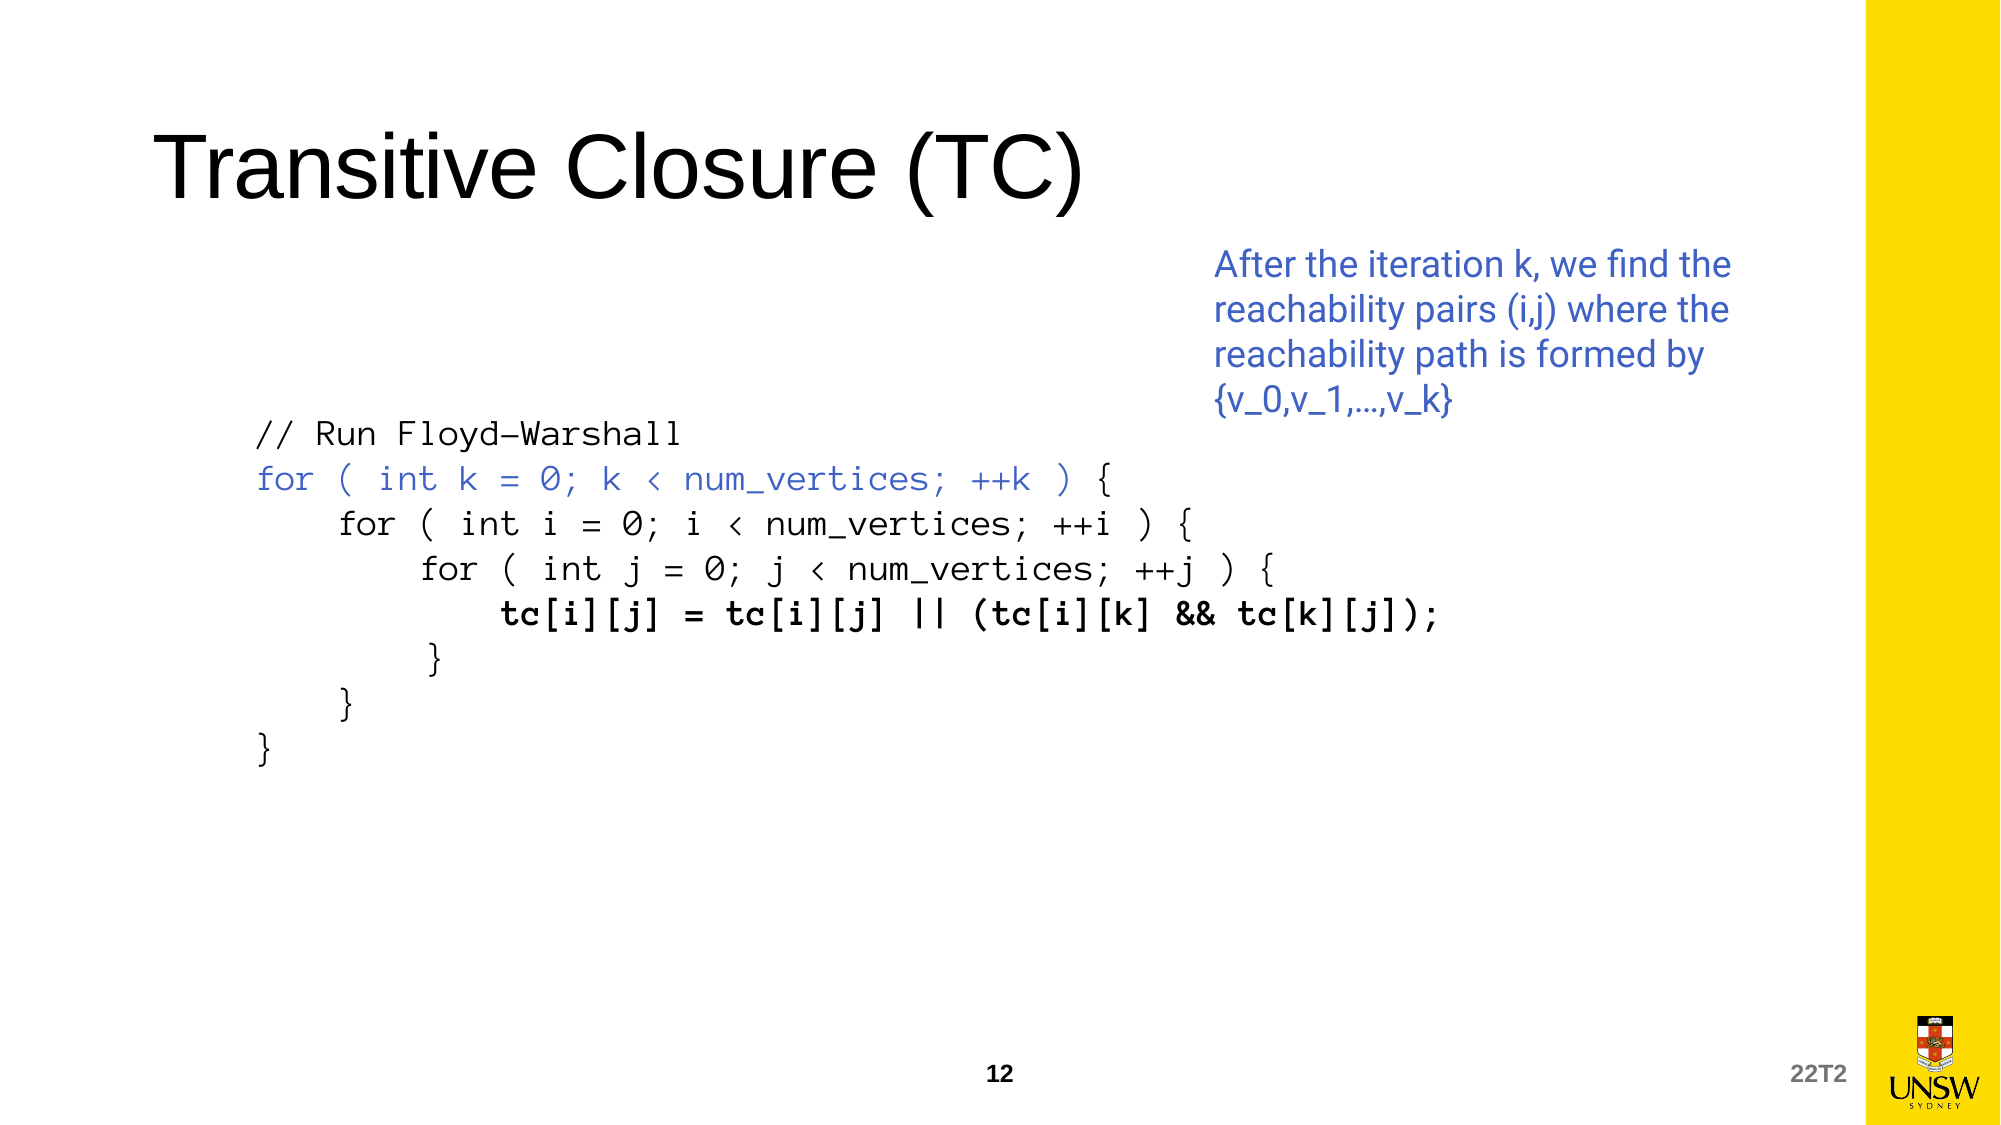

# Transitive Closure (TC)
After the iteration k, we find the reachability pairs (i,j) where the reachability path is formed by {v_0,v_1,…,v_k}

// Run Floyd-Warshall
for ( int k = 0; k < num_vertices; ++k ) {
    for ( int i = 0; i < num_vertices; ++i ) {
        for ( int j = 0; j < num_vertices; ++j ) {
            tc[i][j] = tc[i][j] || (tc[i][k] && tc[k][j]);
	 }
    }
}
12
22T2